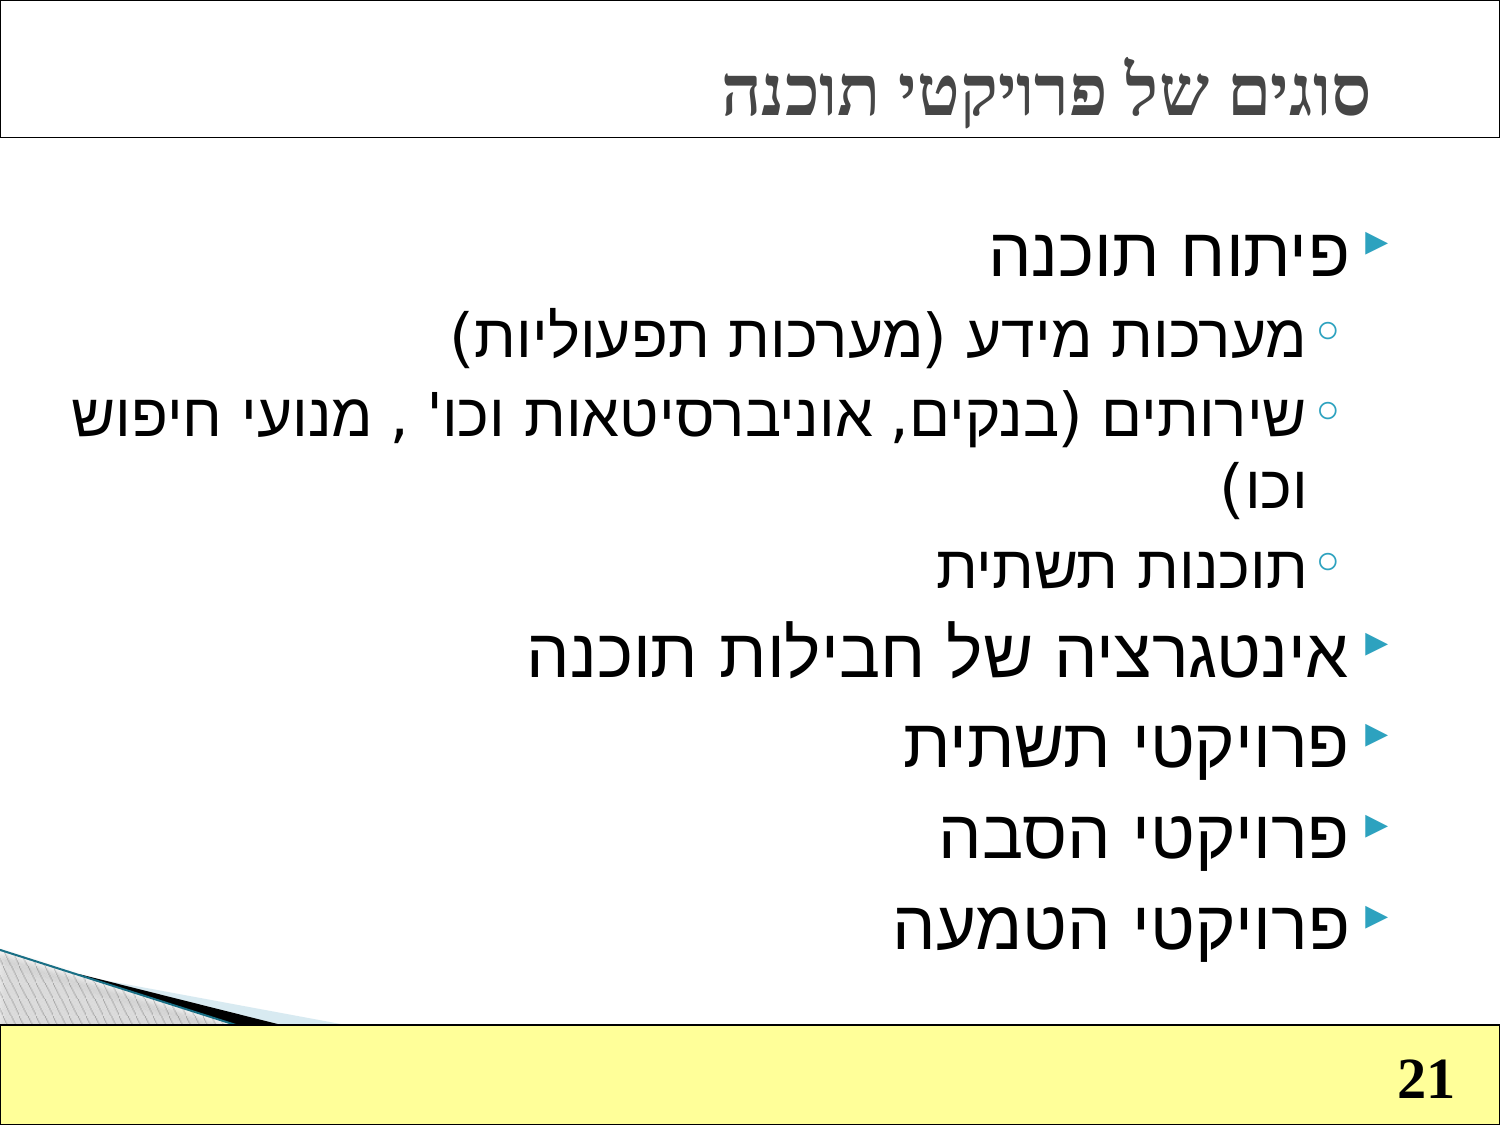

# סוגים של פרויקטי תוכנה
פיתוח תוכנה
מערכות מידע (מערכות תפעוליות)
שירותים (בנקים, אוניברסיטאות וכו' , מנועי חיפוש וכו)
תוכנות תשתית
אינטגרציה של חבילות תוכנה
פרויקטי תשתית
פרויקטי הסבה
פרויקטי הטמעה